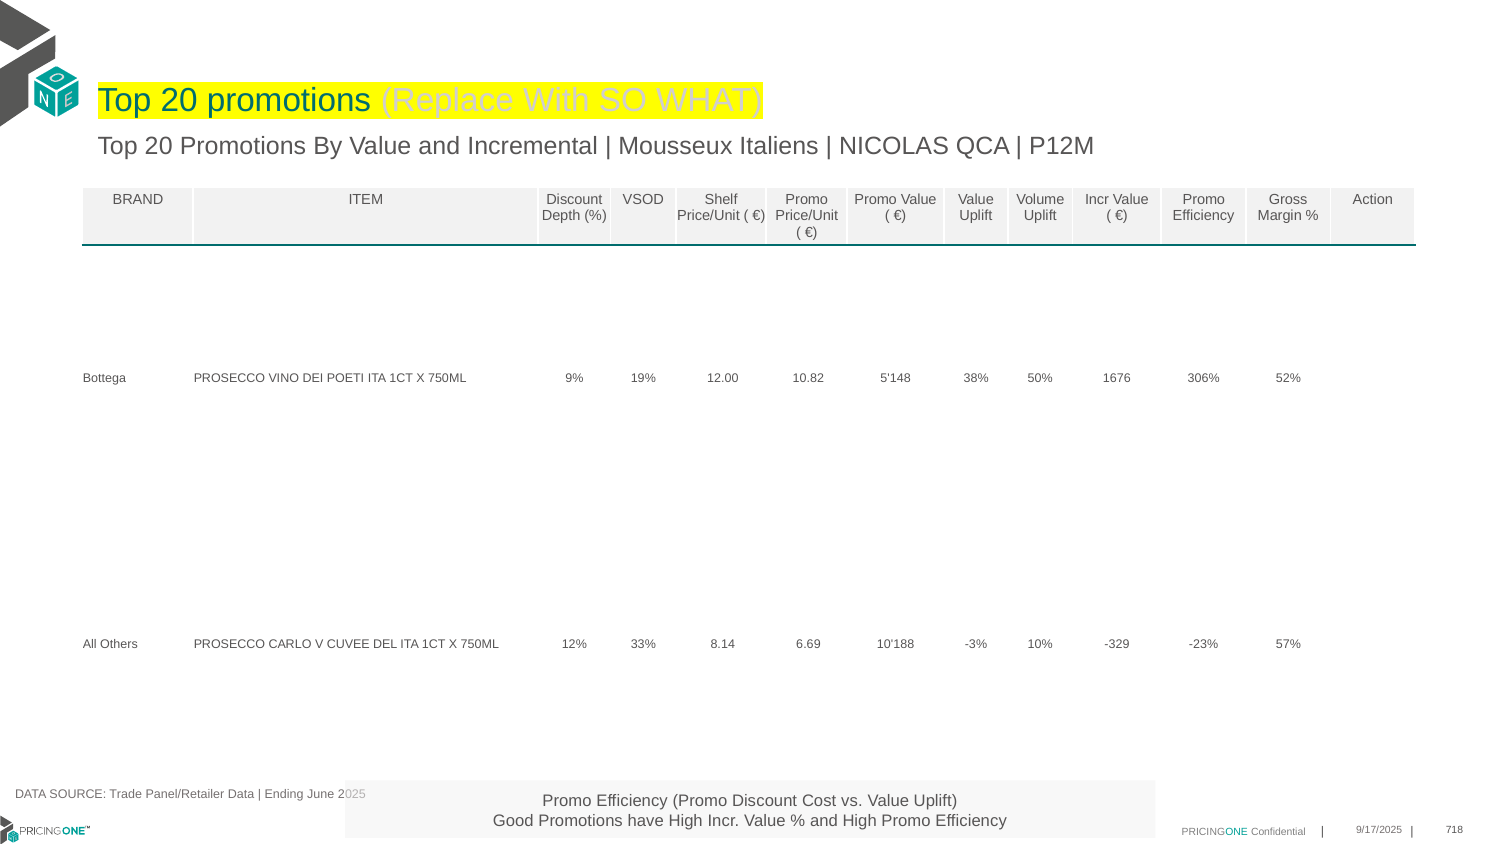

# Top 20 promotions (Replace With SO WHAT)
Top 20 Promotions By Value and Incremental | Mousseux Italiens | NICOLAS QCA | P12M
| BRAND | ITEM | Discount Depth (%) | VSOD | Shelf Price/Unit ( €) | Promo Price/Unit ( €) | Promo Value ( €) | Value Uplift | Volume Uplift | Incr Value ( €) | Promo Efficiency | Gross Margin % | Action |
| --- | --- | --- | --- | --- | --- | --- | --- | --- | --- | --- | --- | --- |
| Bottega | PROSECCO VINO DEI POETI ITA 1CT X 750ML | 9% | 19% | 12.00 | 10.82 | 5'148 | 38% | 50% | 1676 | 306% | 52% |  |
| All Others | PROSECCO CARLO V CUVEE DEL ITA 1CT X 750ML | 12% | 33% | 8.14 | 6.69 | 10'188 | -3% | 10% | -329 | -23% | 57% |  |
DATA SOURCE: Trade Panel/Retailer Data | Ending June 2025
Promo Efficiency (Promo Discount Cost vs. Value Uplift)
Good Promotions have High Incr. Value % and High Promo Efficiency

9/17/2025
718